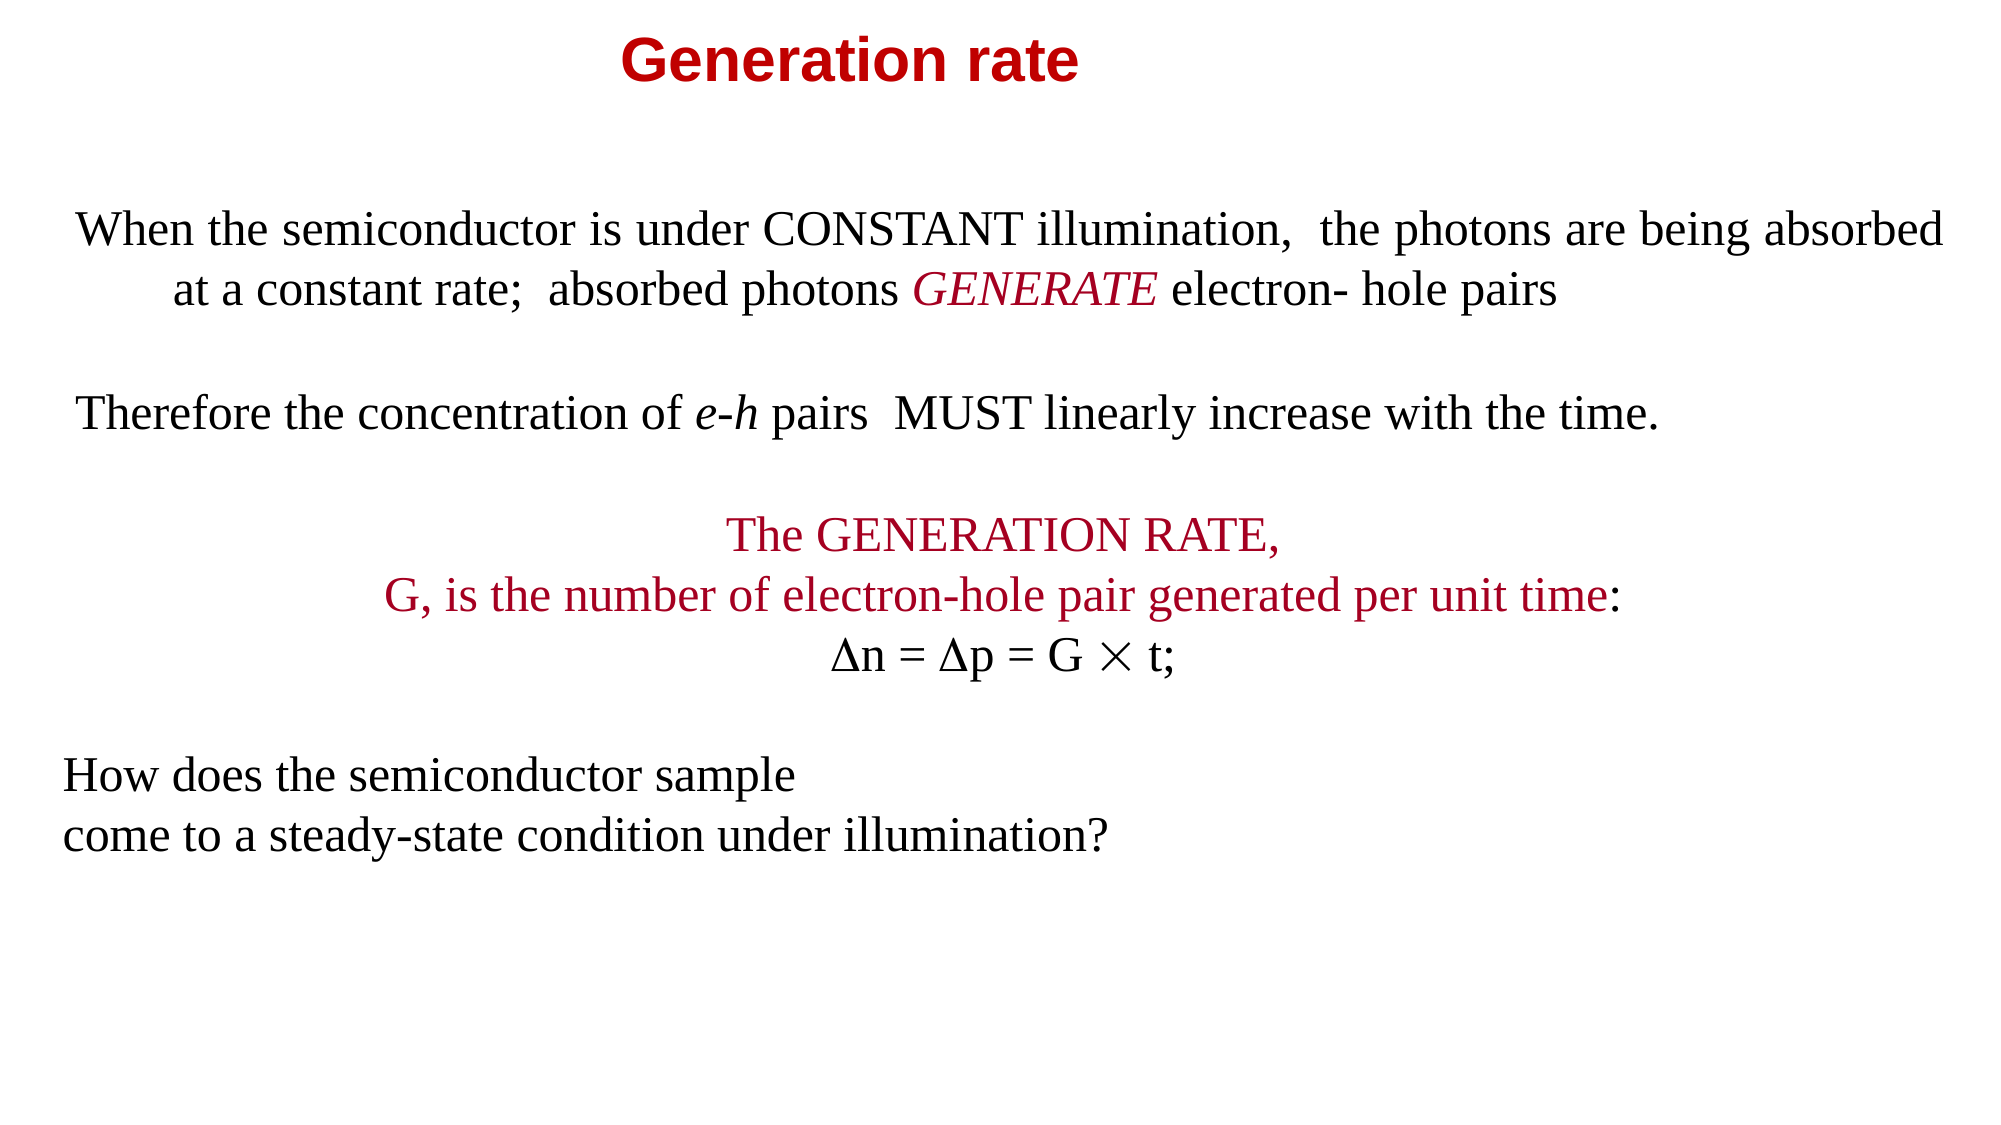

# Generation rate
When the semiconductor is under CONSTANT illumination,  the photons are being absorbed at a constant rate;  absorbed photons GENERATE electron- hole pairs

Therefore the concentration of e-h pairs  MUST linearly increase with the time.

The GENERATION RATE,
G, is the number of electron-hole pair generated per unit time:
Δn = Δp = G × t;

How does the semiconductor sample
come to a steady-state condition under illumination?